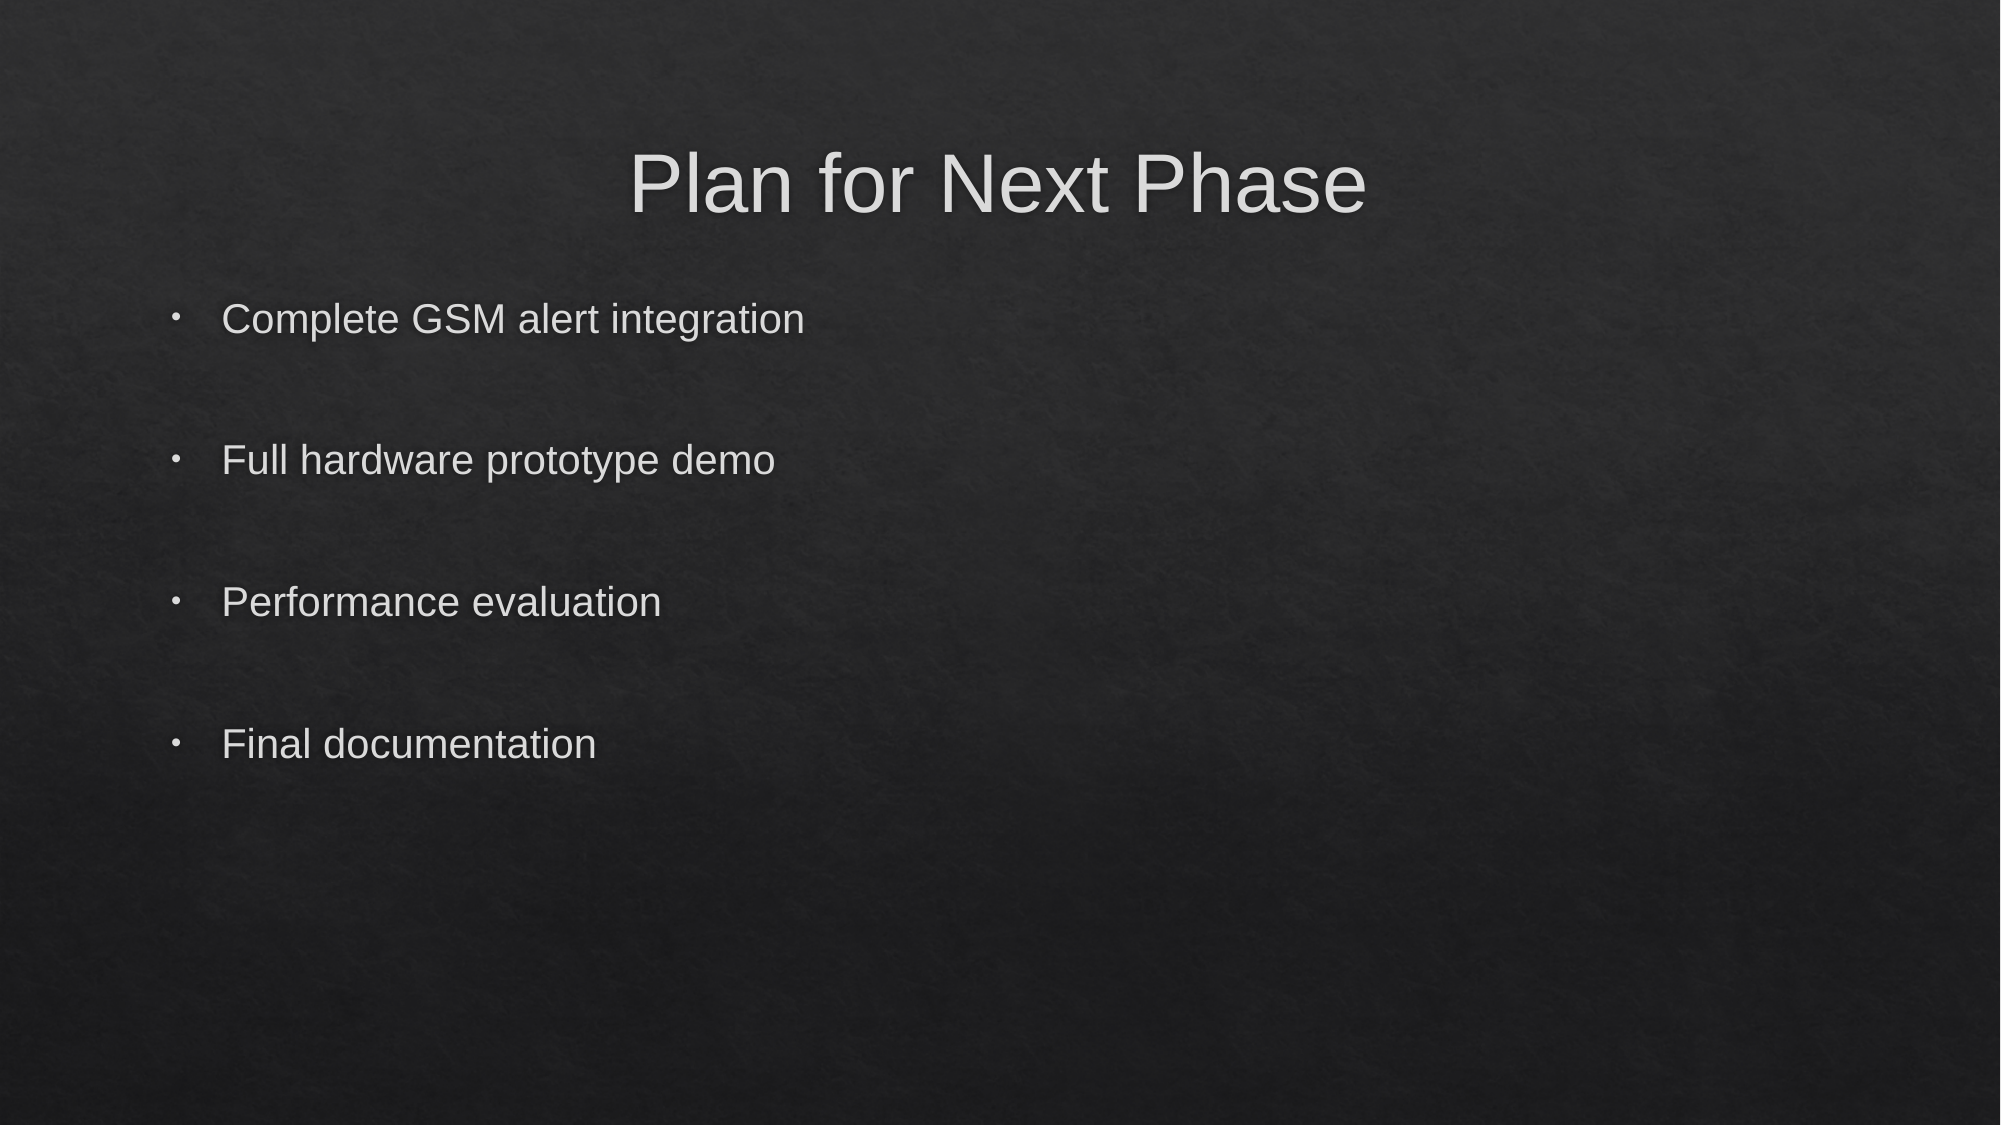

# Plan for Next Phase
Complete GSM alert integration

Full hardware prototype demo

Performance evaluation

Final documentation